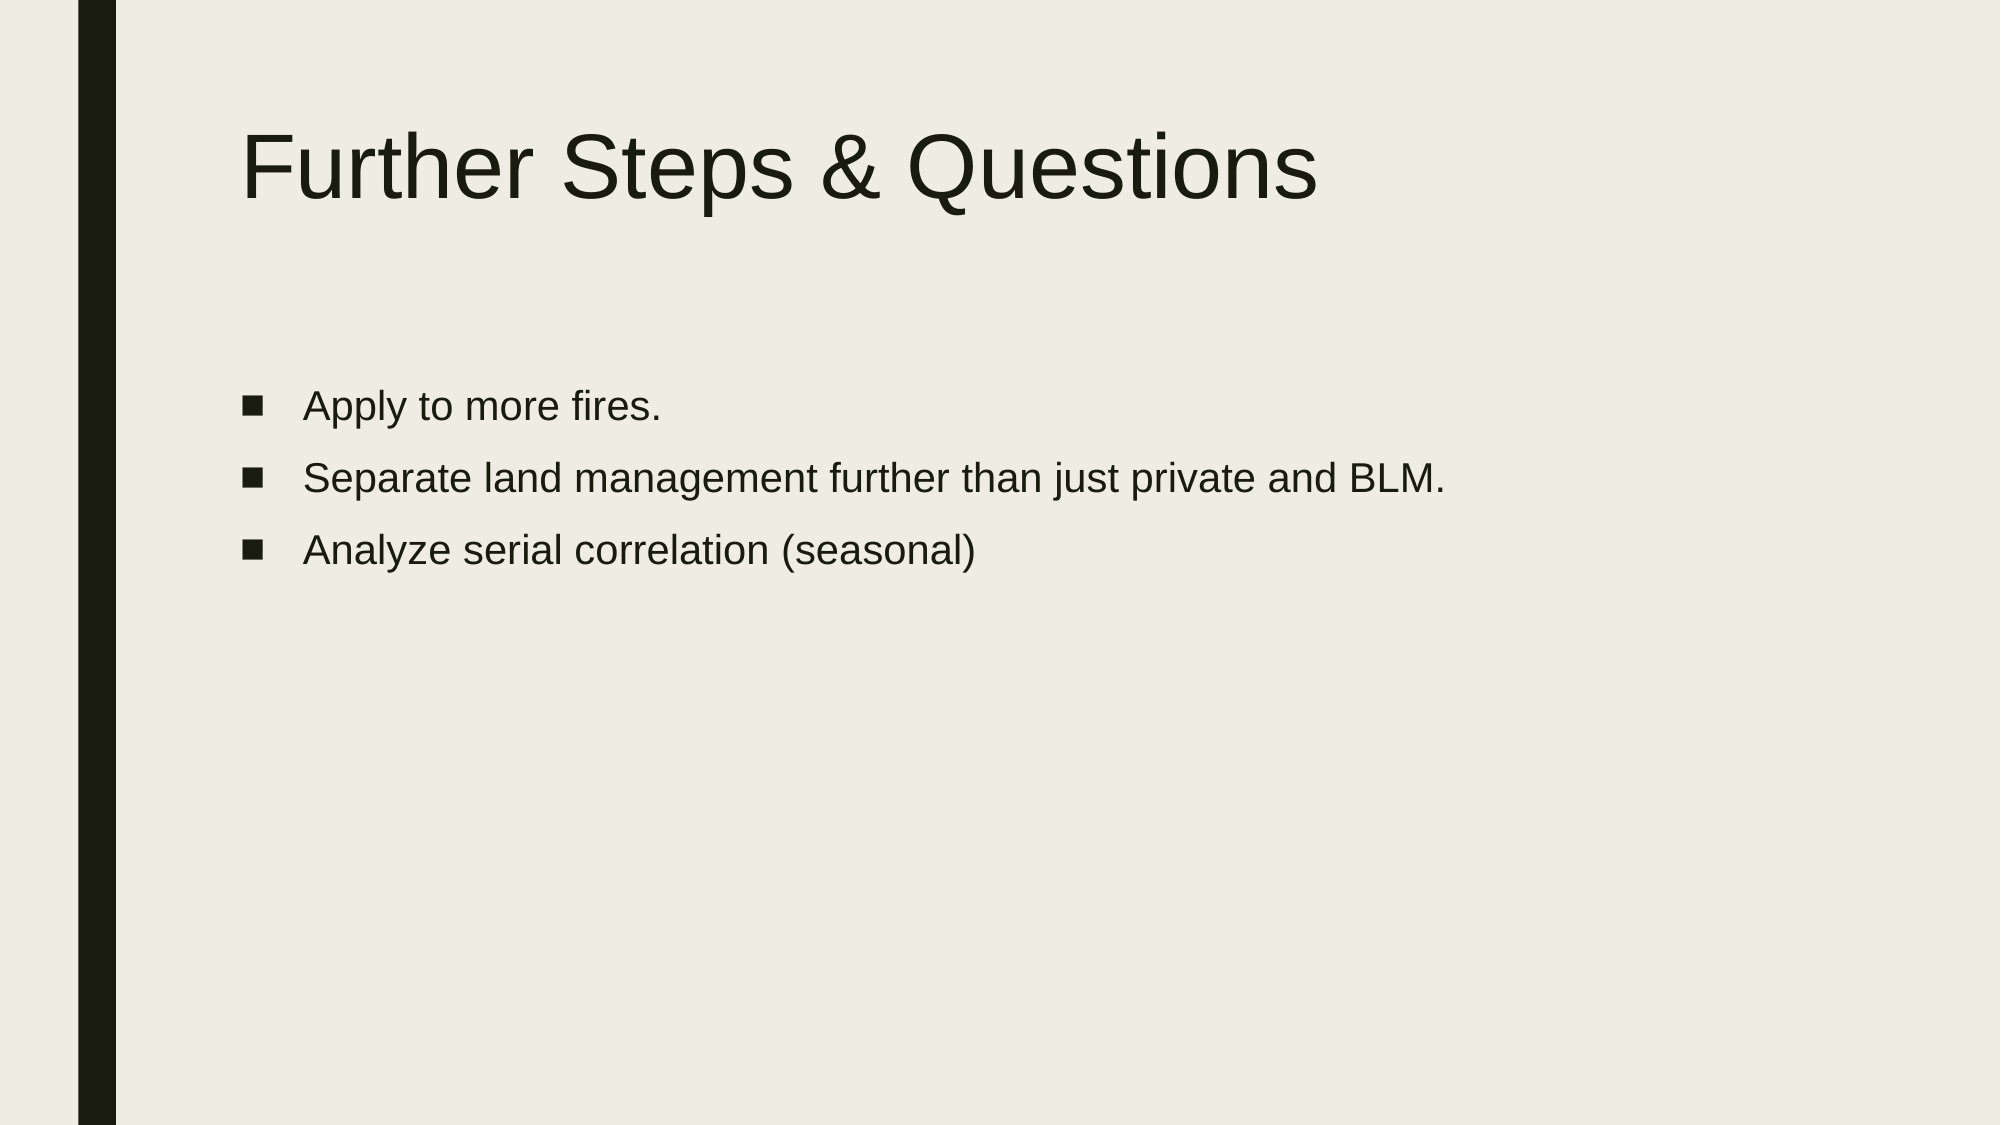

# Further Steps & Questions
Apply to more fires.
Separate land management further than just private and BLM.
Analyze serial correlation (seasonal)